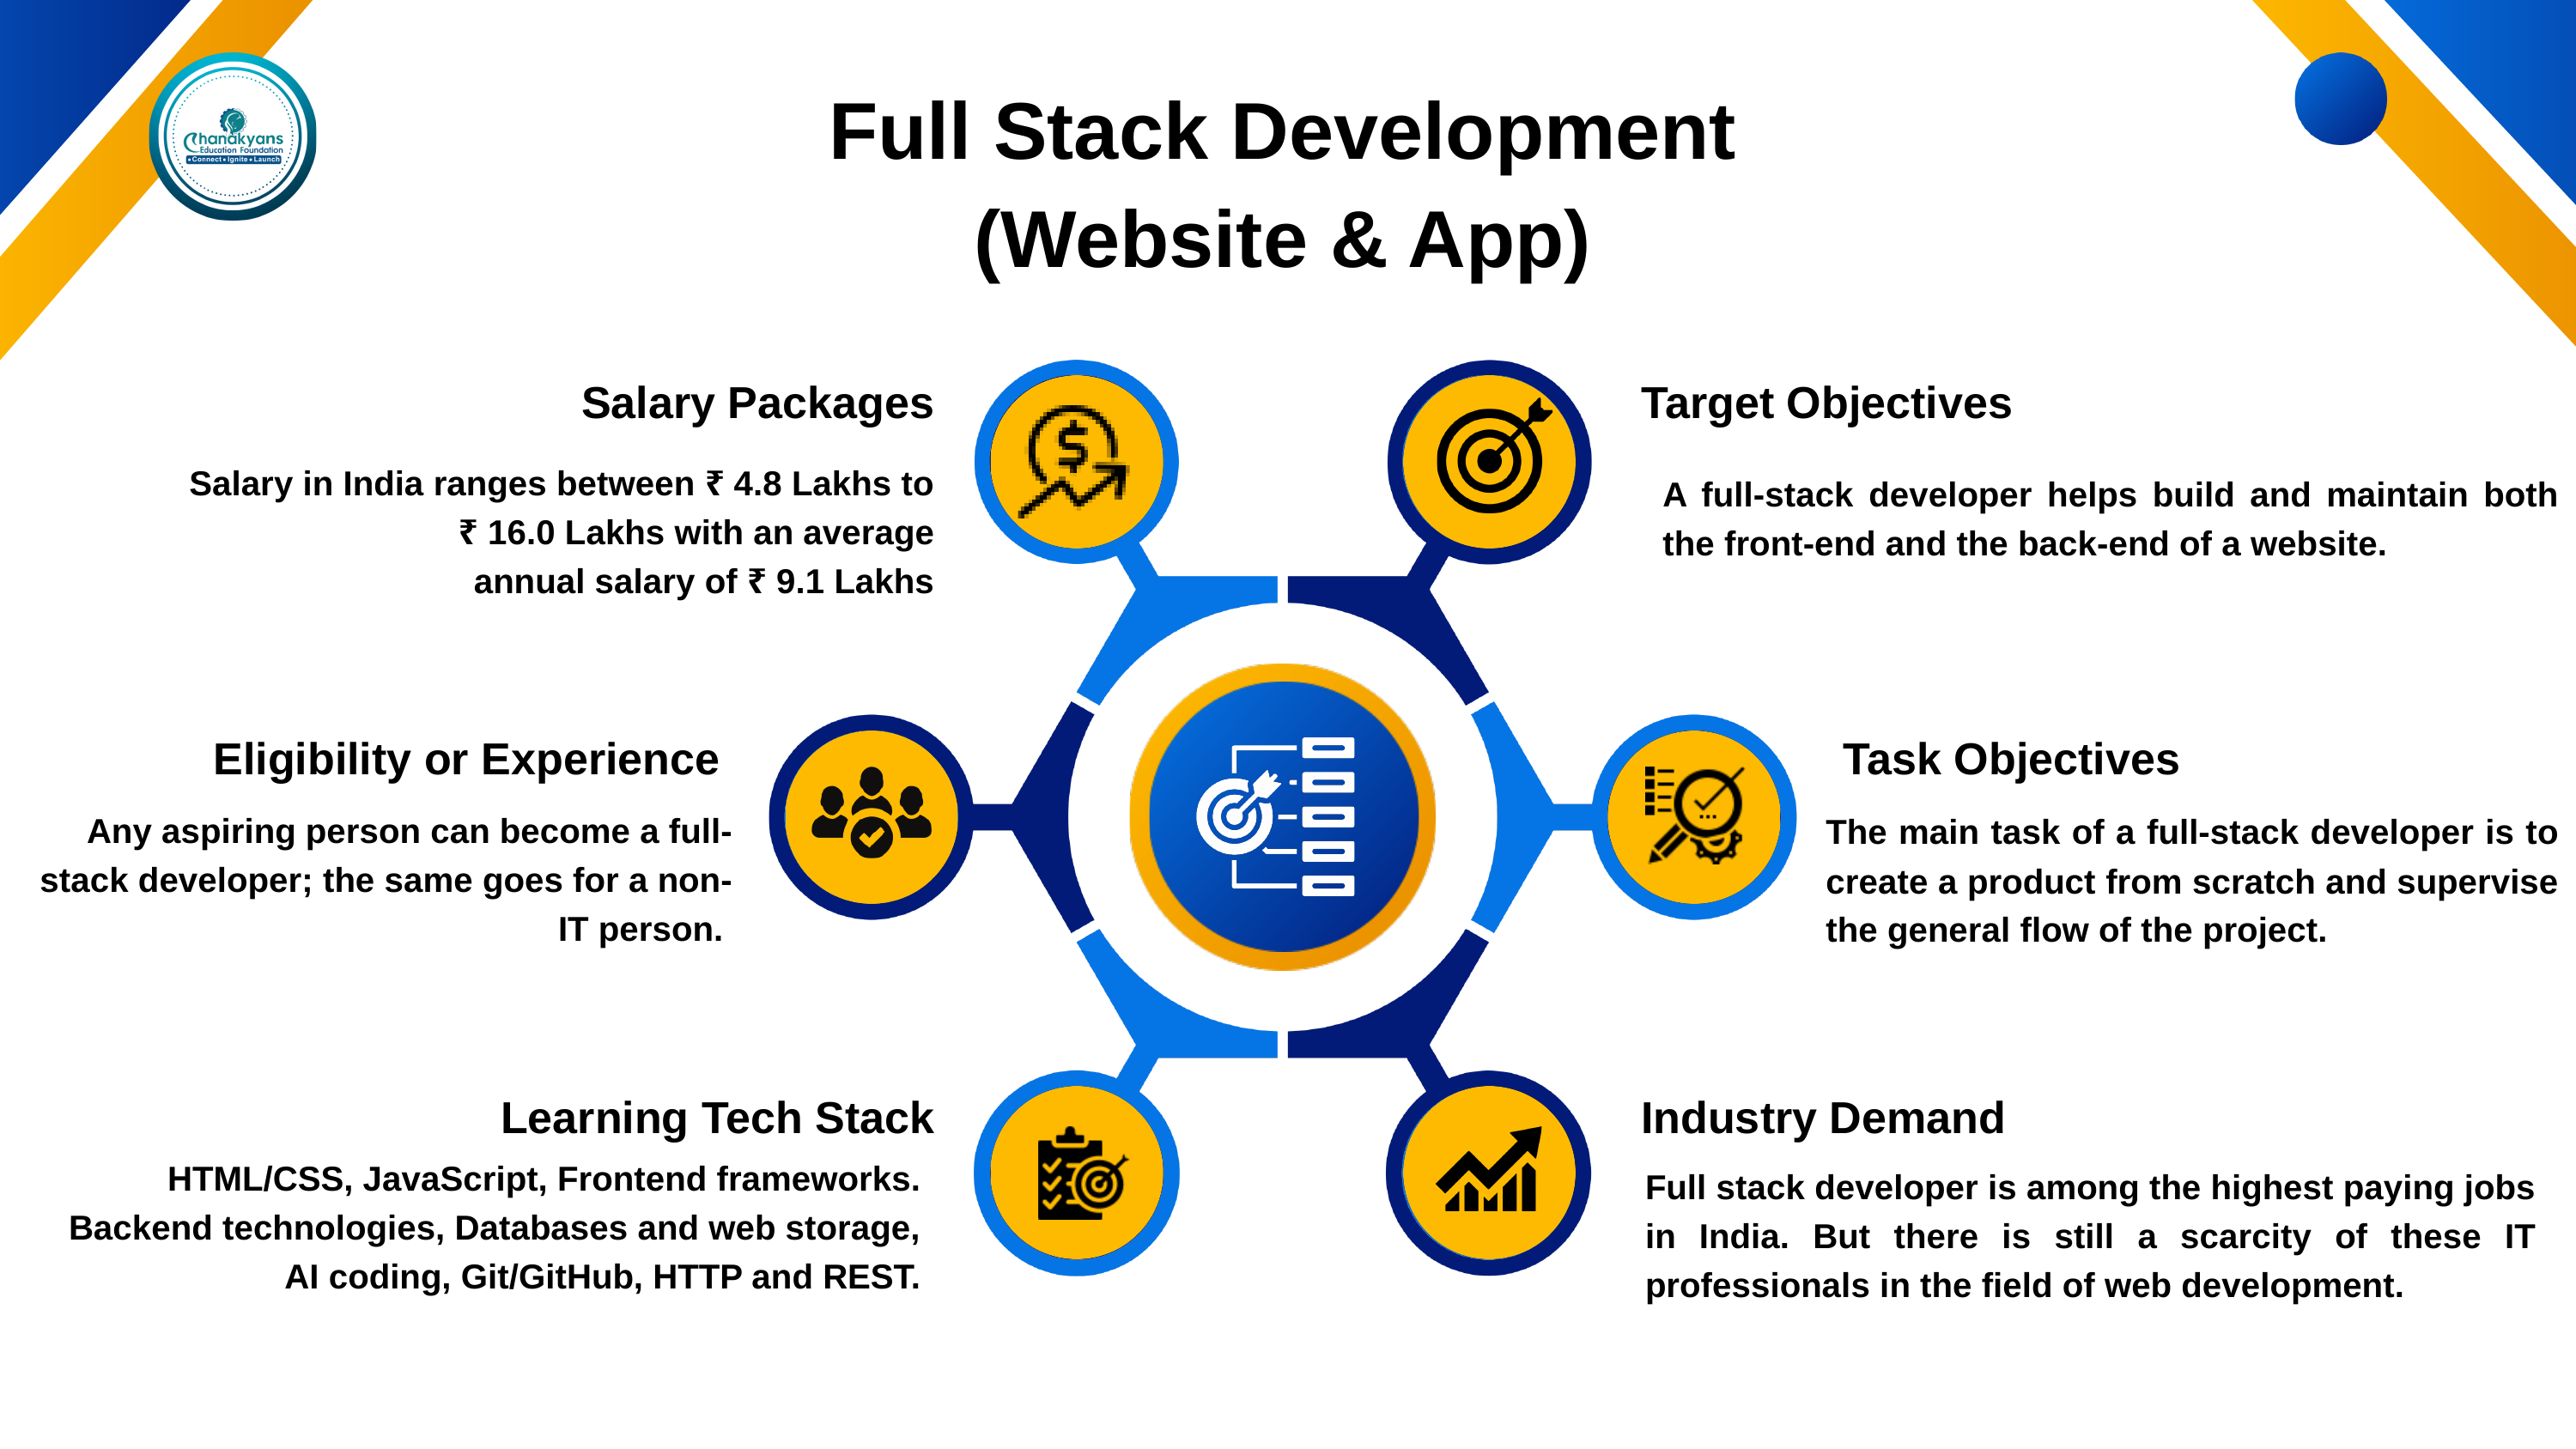

Full Stack Development (Website & App)

Salary Packages
Target Objectives

Salary in India ranges between ₹ 4.8 Lakhs to ₹ 16.0 Lakhs with an average
 annual salary of ₹ 9.1 Lakhs
A full-stack developer helps build and maintain both the front-end and the back-end of a website.

Eligibility or Experience
Task Objectives

Any aspiring person can become a full-stack developer; the same goes for a non-IT person.
The main task of a full-stack developer is to create a product from scratch and supervise the general flow of the project.
Learning Tech Stack
Industry Demand

HTML/CSS, JavaScript, Frontend frameworks.
Backend technologies, Databases and web storage, AI coding, Git/GitHub, HTTP and REST.
Full stack developer is among the highest paying jobs in India. But there is still a scarcity of these IT professionals in the field of web development.